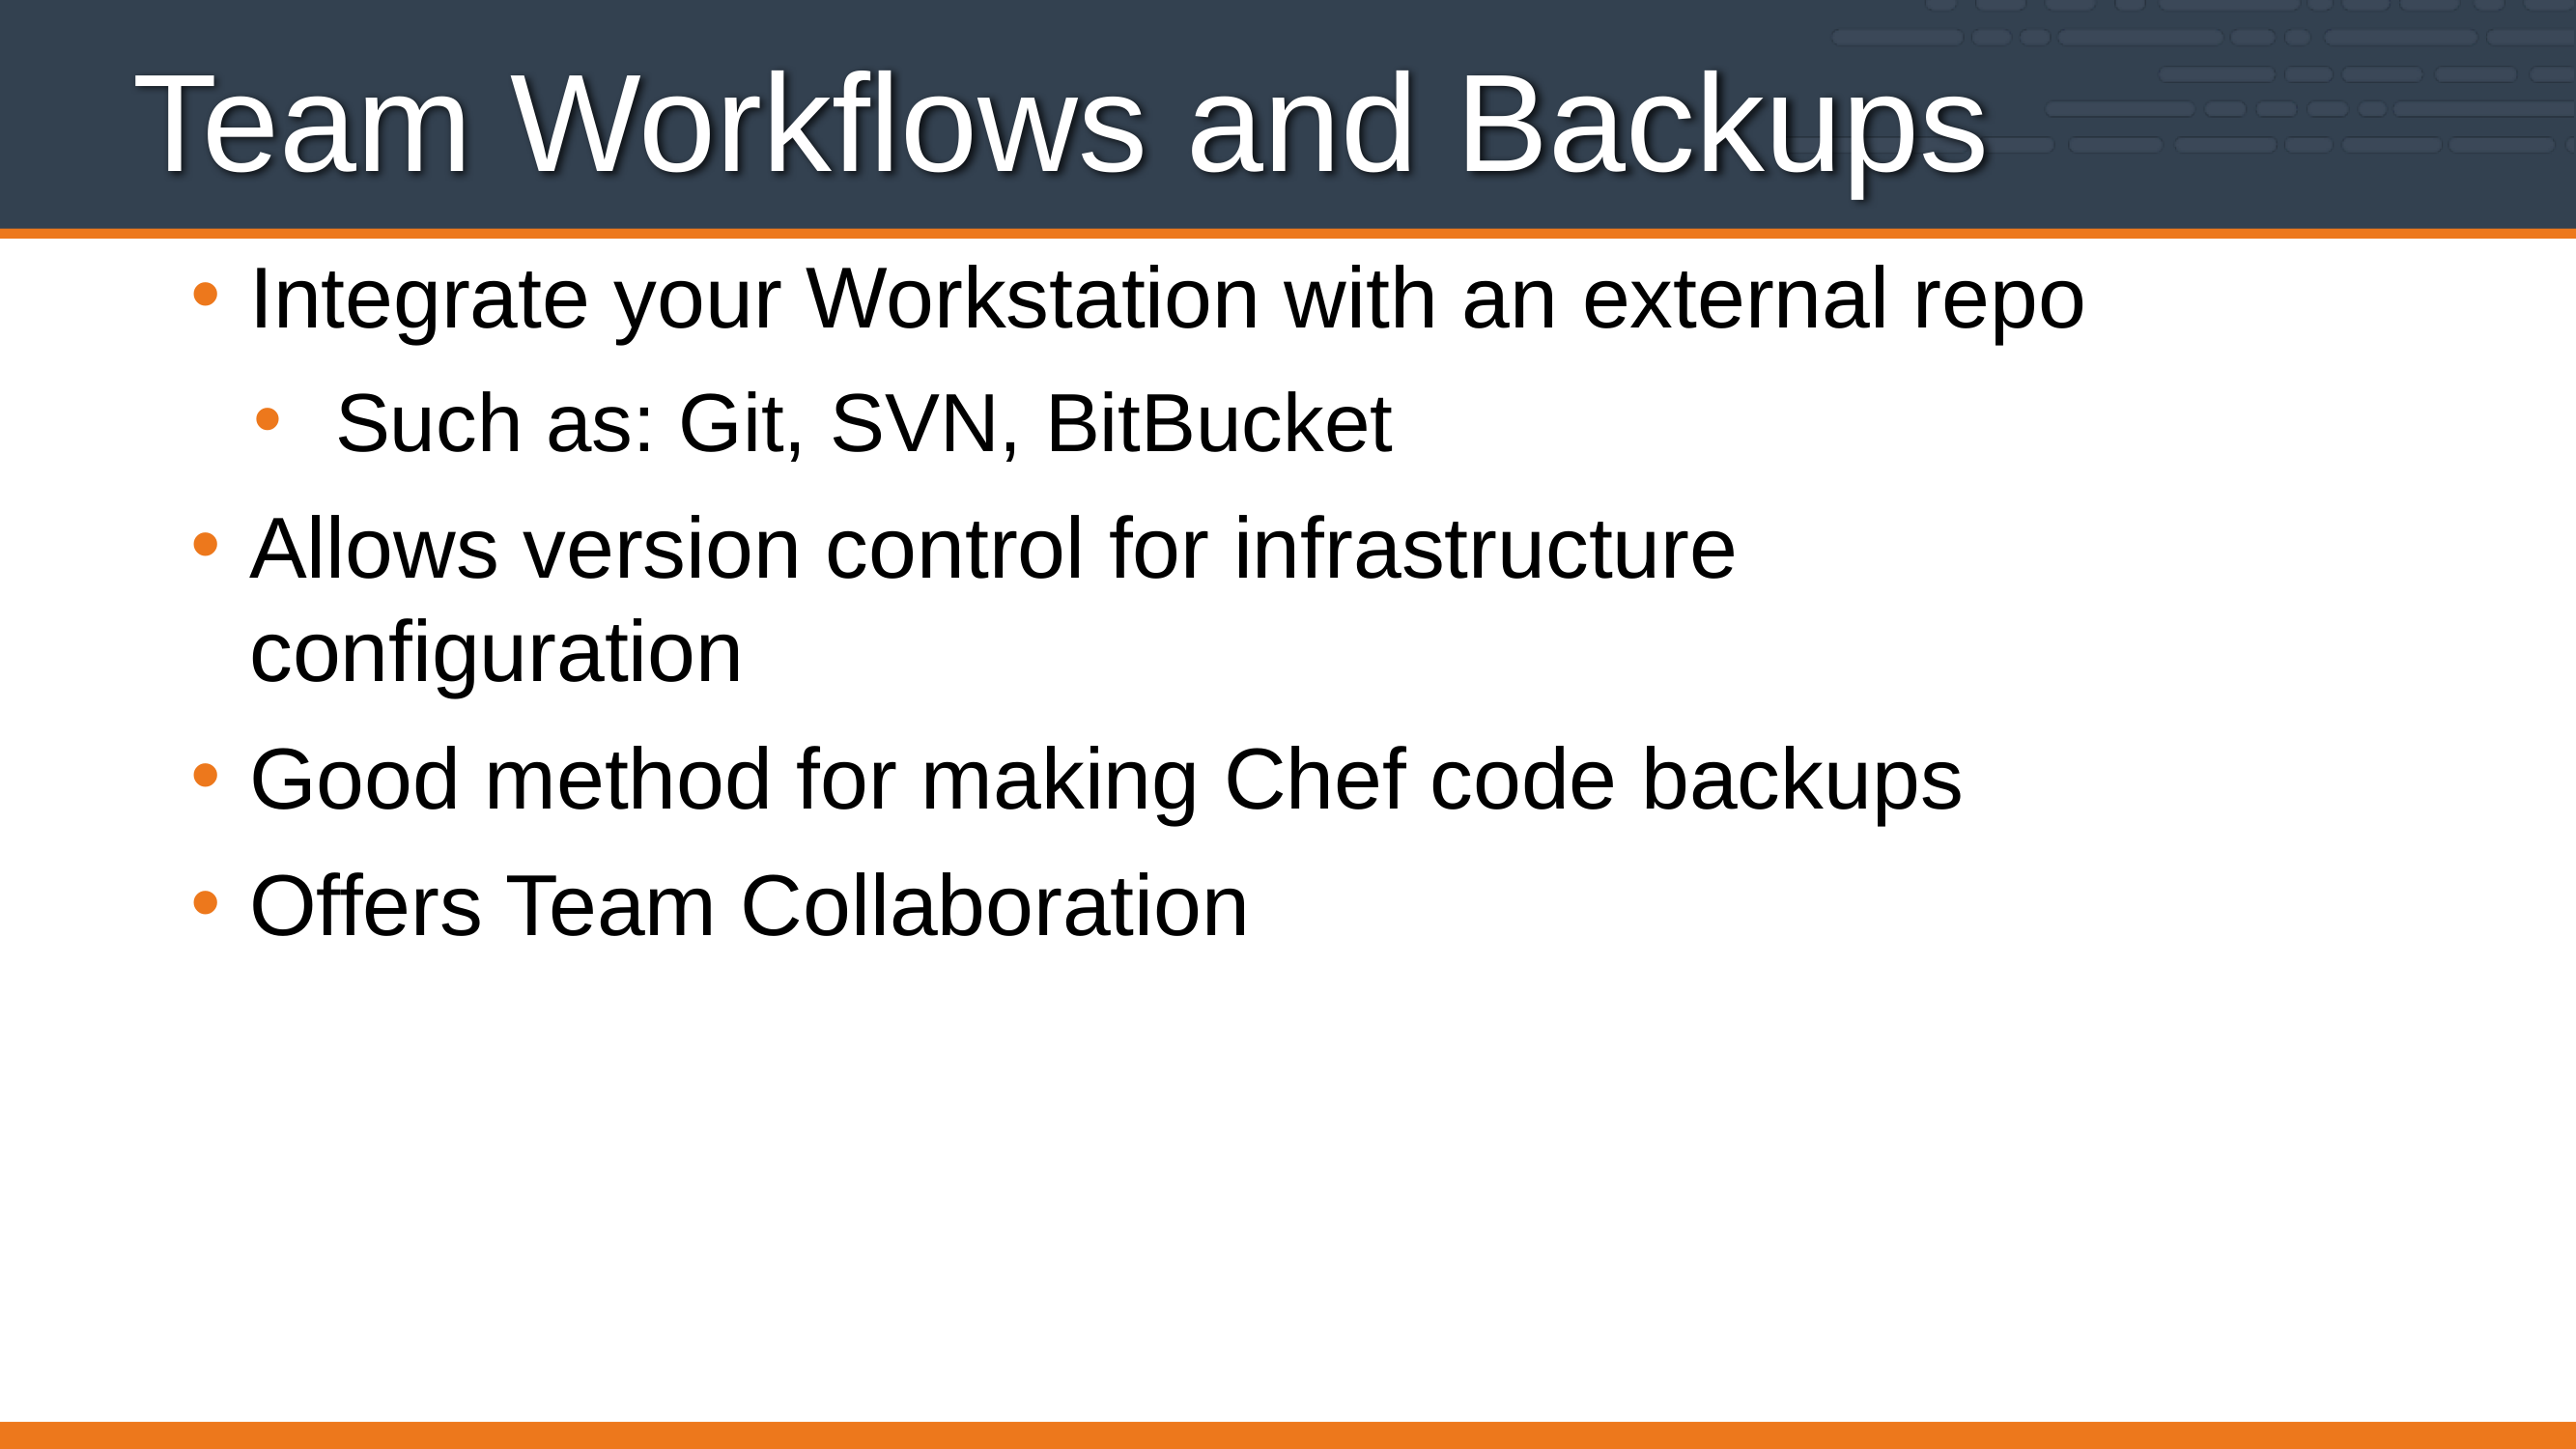

# Team Workflows and Backups
Integrate your Workstation with an external repo
 Such as: Git, SVN, BitBucket
Allows version control for infrastructure configuration
Good method for making Chef code backups
Offers Team Collaboration